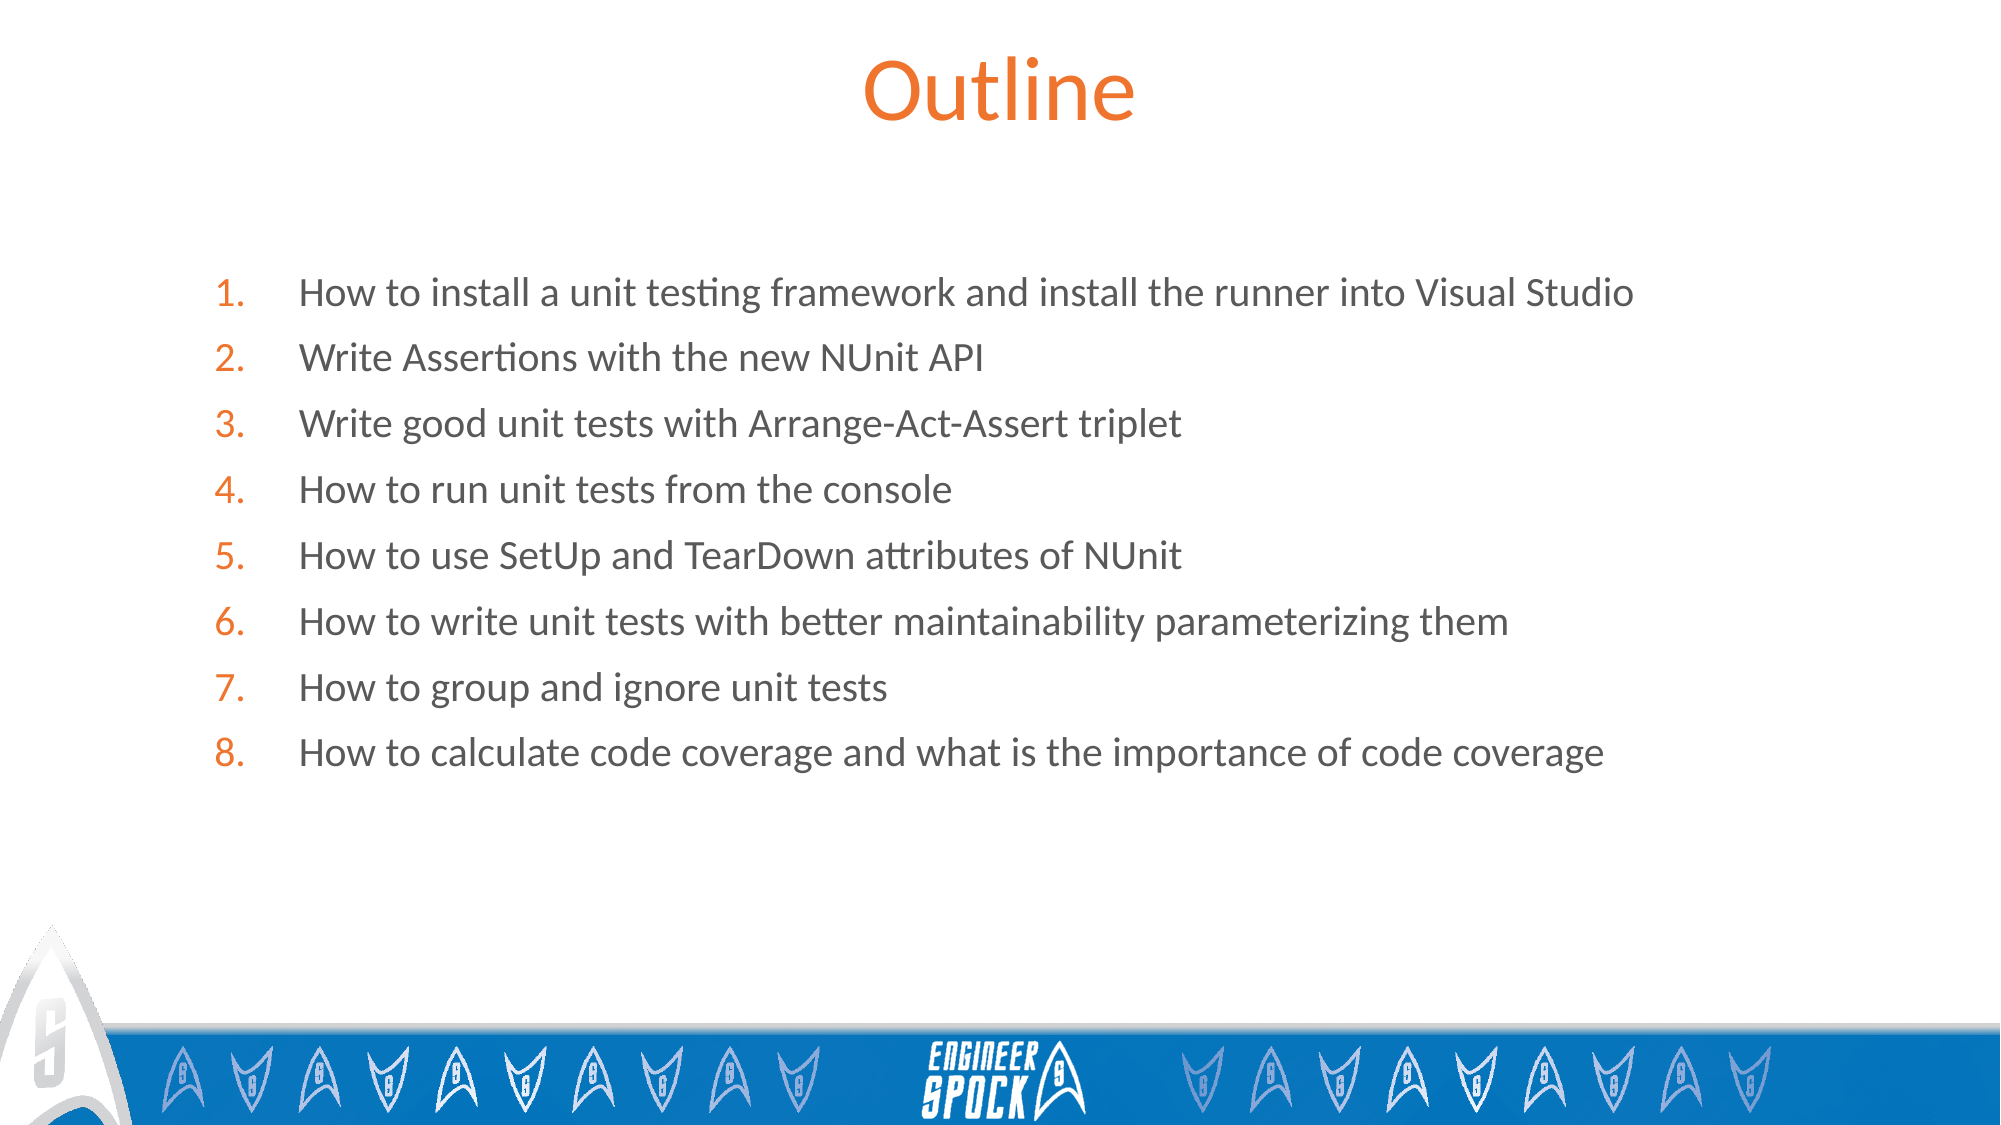

# Outline
How to install a unit testing framework and install the runner into Visual Studio
Write Assertions with the new NUnit API
Write good unit tests with Arrange-Act-Assert triplet
How to run unit tests from the console
How to use SetUp and TearDown attributes of NUnit
How to write unit tests with better maintainability parameterizing them
How to group and ignore unit tests
How to calculate code coverage and what is the importance of code coverage